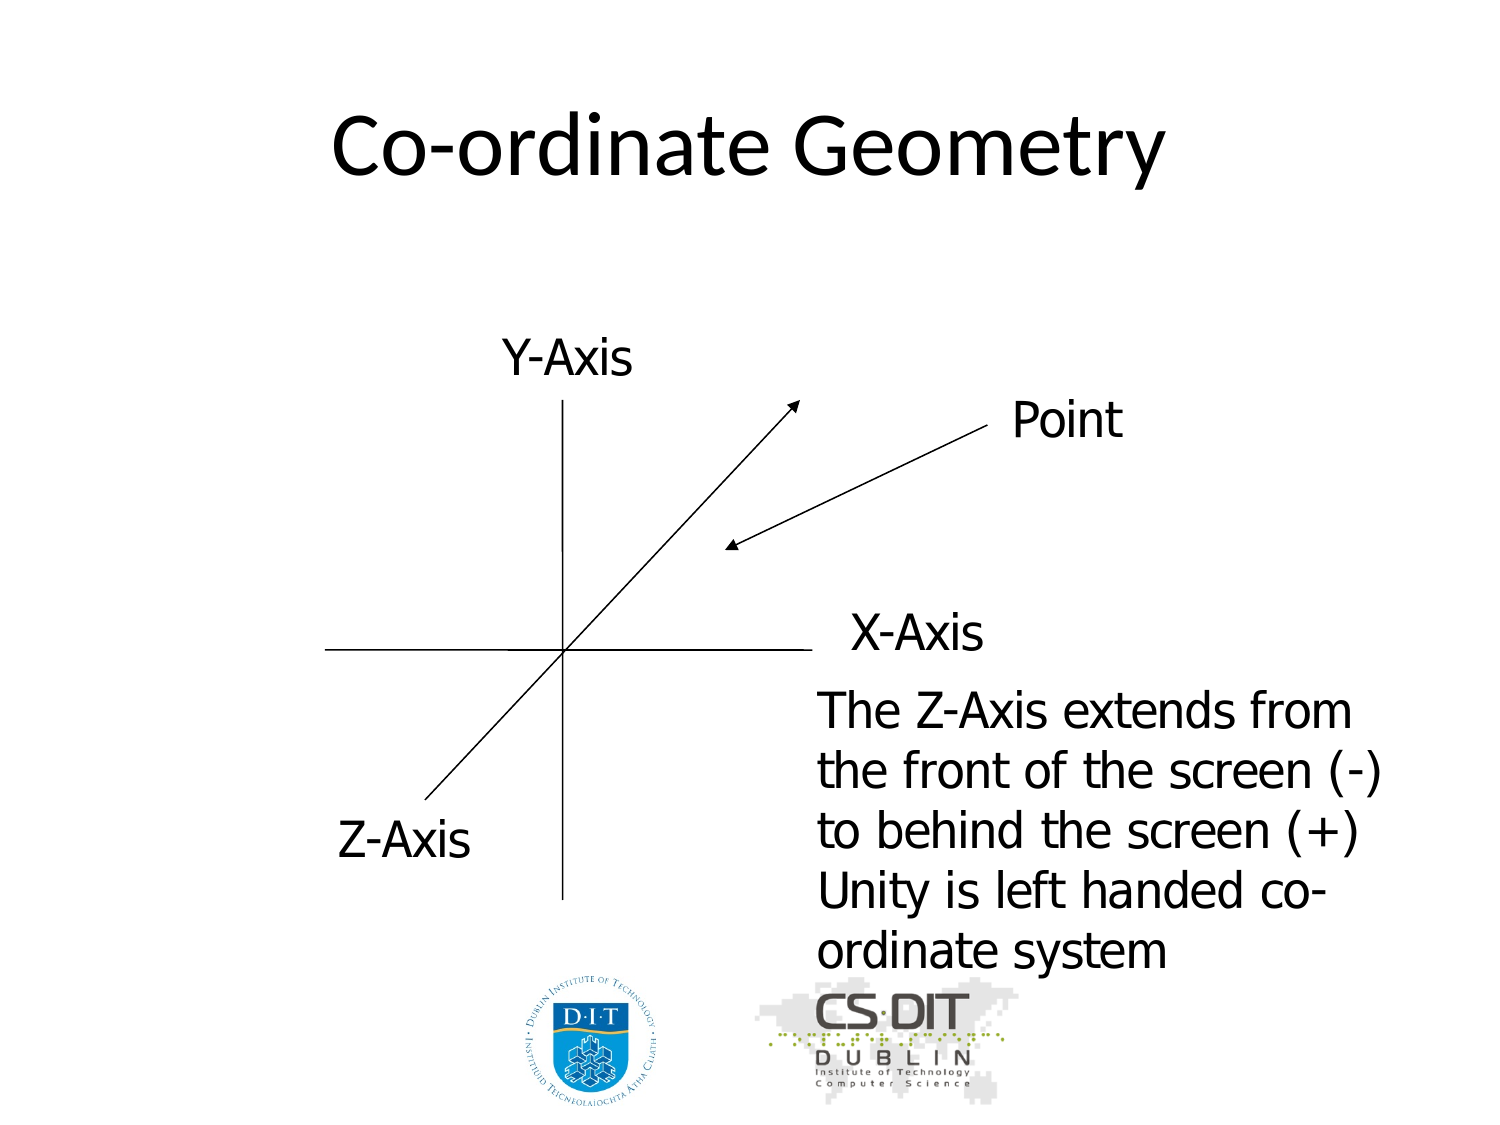

# Co-ordinate Geometry
Y-Axis
Point

X-Axis

The Z-Axis extends from the front of the screen (-) to behind the screen (+)
Unity is left handed co-ordinate system
Z-Axis